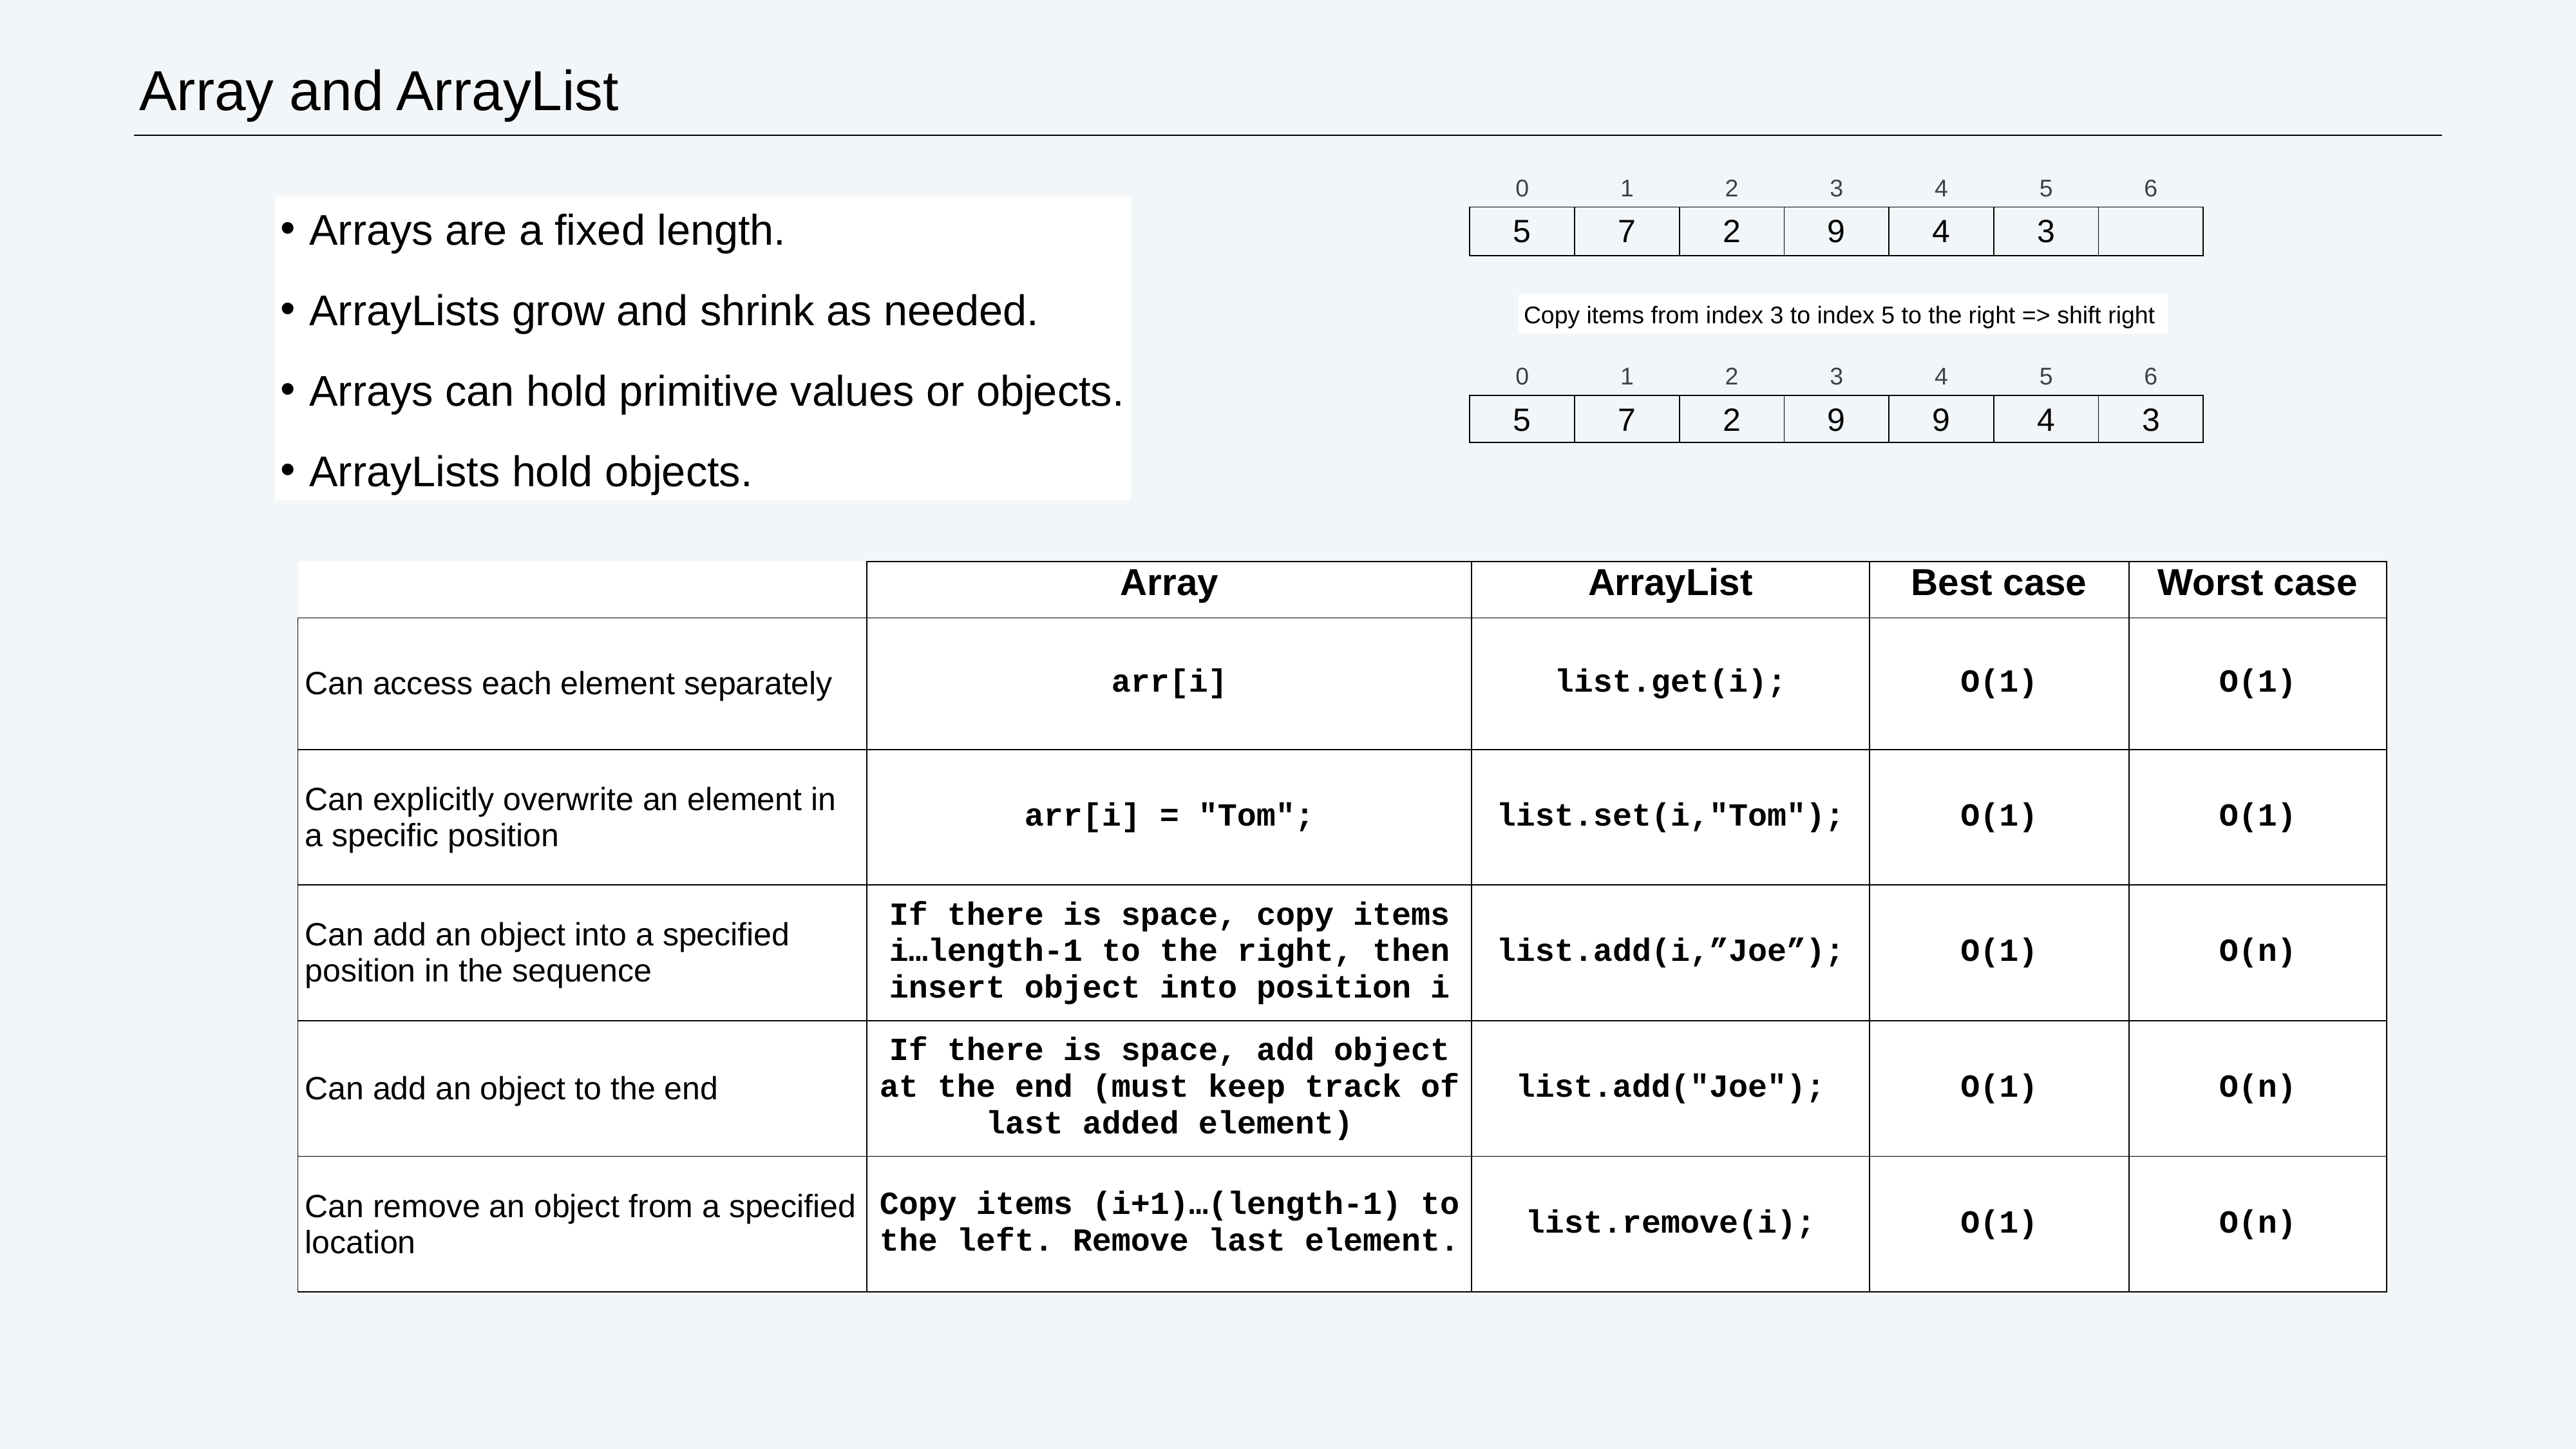

# Array and ArrayList
| 0 | 1 | 2 | 3 | 4 | 5 | 6 |
| --- | --- | --- | --- | --- | --- | --- |
| 5 | 7 | 2 | 9 | 4 | 3 |  |
Arrays are a fixed length.

ArrayLists grow and shrink as needed.

Arrays can hold primitive values or objects.

ArrayLists hold objects.
Copy items from index 3 to index 5 to the right => shift right
| 0 | 1 | 2 | 3 | 4 | 5 | 6 |
| --- | --- | --- | --- | --- | --- | --- |
| 5 | 7 | 2 | 9 | 9 | 4 | 3 |
|  | Array | ArrayList | Best case | Worst case |
| --- | --- | --- | --- | --- |
| Can access each element separately | arr[i] | list.get(i); | O(1) | O(1) |
| Can explicitly overwrite an element in a specific position | arr[i] = "Tom"; | list.set(i,"Tom"); | O(1) | O(1) |
| Can add an object into a specified position in the sequence | If there is space, copy items i…length-1 to the right, then insert object into position i | list.add(i,”Joe”); | O(1) | O(n) |
| Can add an object to the end | If there is space, add object at the end (must keep track of last added element) | list.add("Joe"); | O(1) | O(n) |
| Can remove an object from a specified location | Copy items (i+1)…(length-1) to the left. Remove last element. | list.remove(i); | O(1) | O(n) |